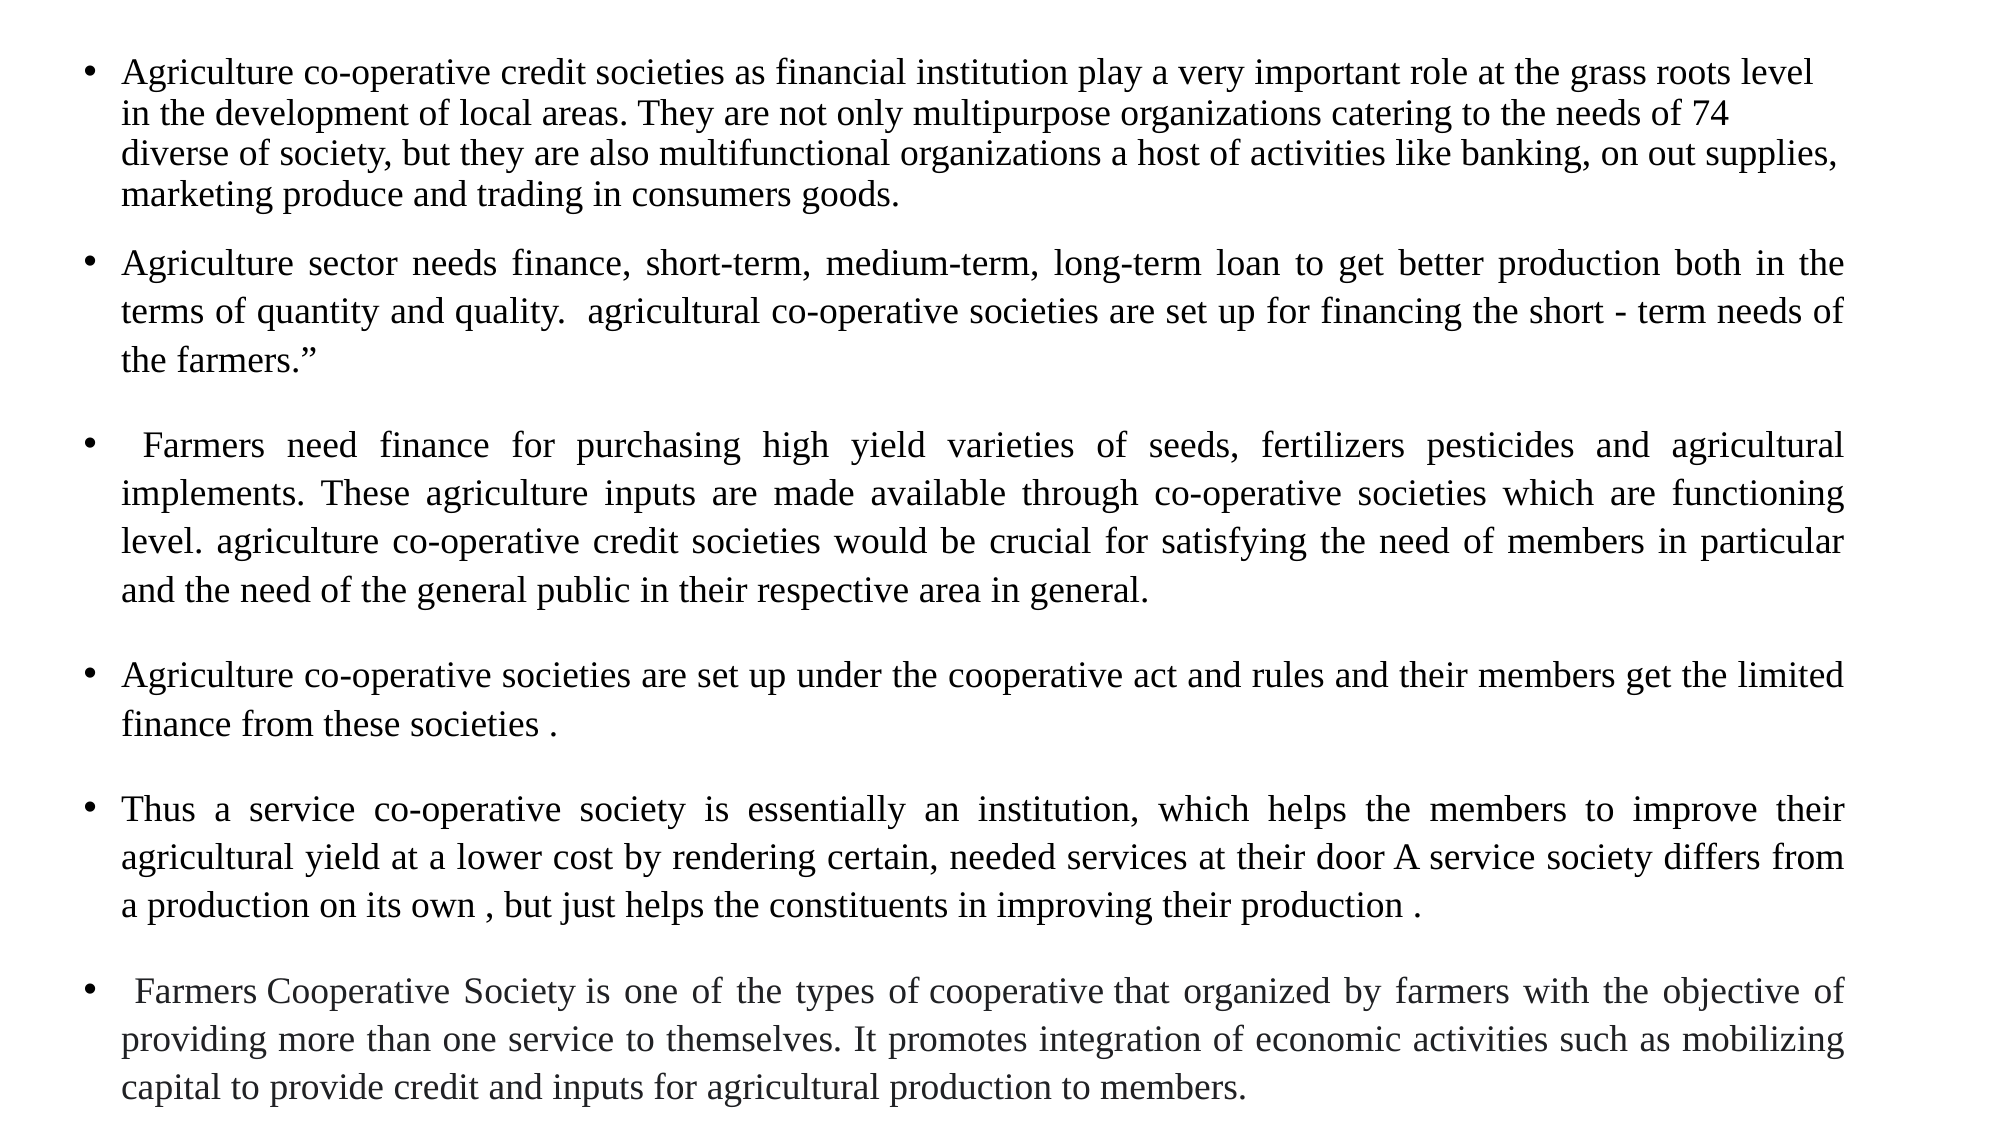

Agriculture co-operative credit societies as financial institution play a very important role at the grass roots level in the development of local areas. They are not only multipurpose organizations catering to the needs of 74 diverse of society, but they are also multifunctional organizations a host of activities like banking, on out supplies, marketing produce and trading in consumers goods.
Agriculture sector needs finance, short-term, medium-term, long-term loan to get better production both in the terms of quantity and quality.  agricultural co-operative societies are set up for financing the short - term needs of the farmers.”
 Farmers need finance for purchasing high yield varieties of seeds, fertilizers pesticides and agricultural implements. These agriculture inputs are made available through co-operative societies which are functioning level. agriculture co-operative credit societies would be crucial for satisfying the need of members in particular and the need of the general public in their respective area in general.
Agriculture co-operative societies are set up under the cooperative act and rules and their members get the limited finance from these societies .
Thus a service co-operative society is essentially an institution, which helps the members to improve their agricultural yield at a lower cost by rendering certain, needed services at their door A service society differs from a production on its own , but just helps the constituents in improving their production .
 Farmers Cooperative Society is one of the types of cooperative that organized by farmers with the objective of providing more than one service to themselves. It promotes integration of economic activities such as mobilizing capital to provide credit and inputs for agricultural production to members.